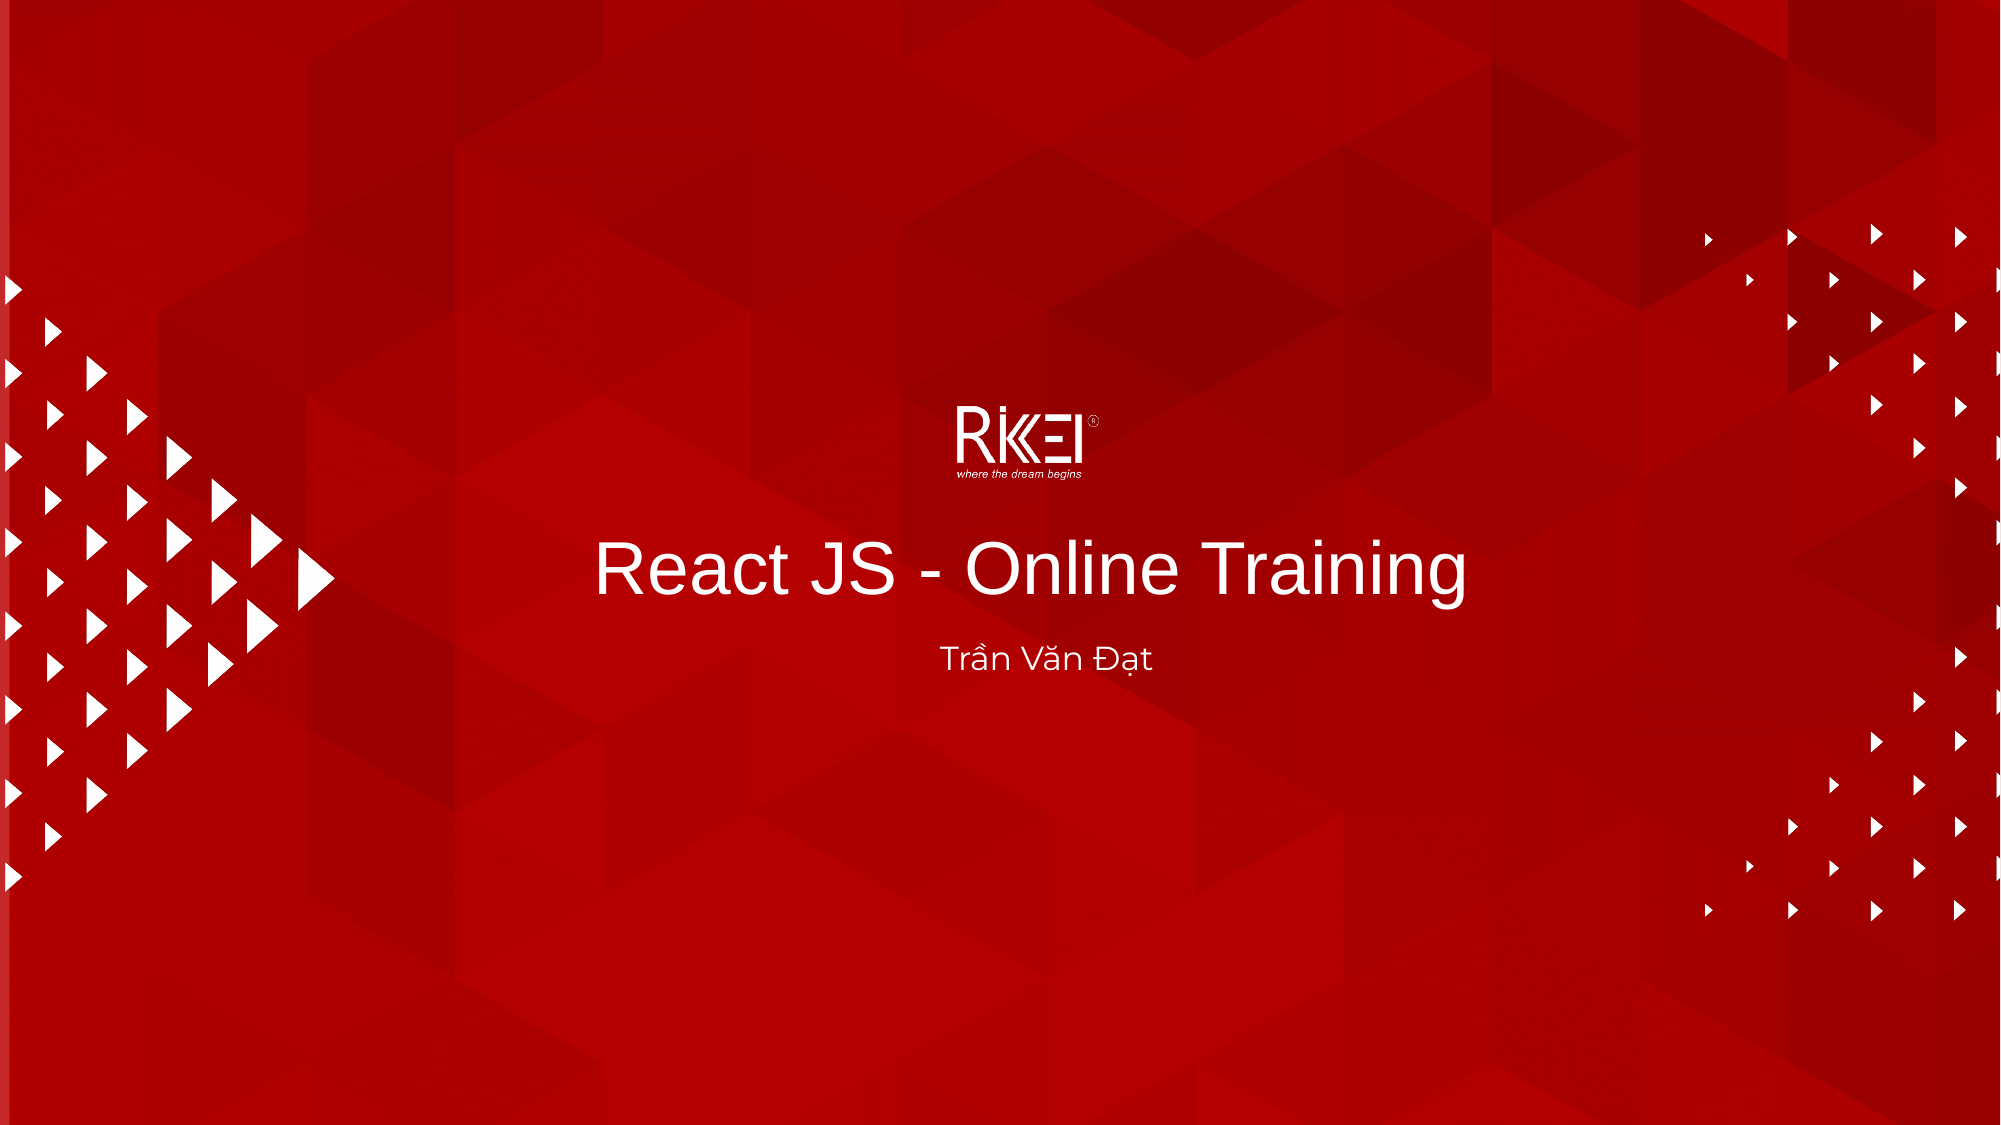

# React JS - Online Training
Trần Văn Đạt